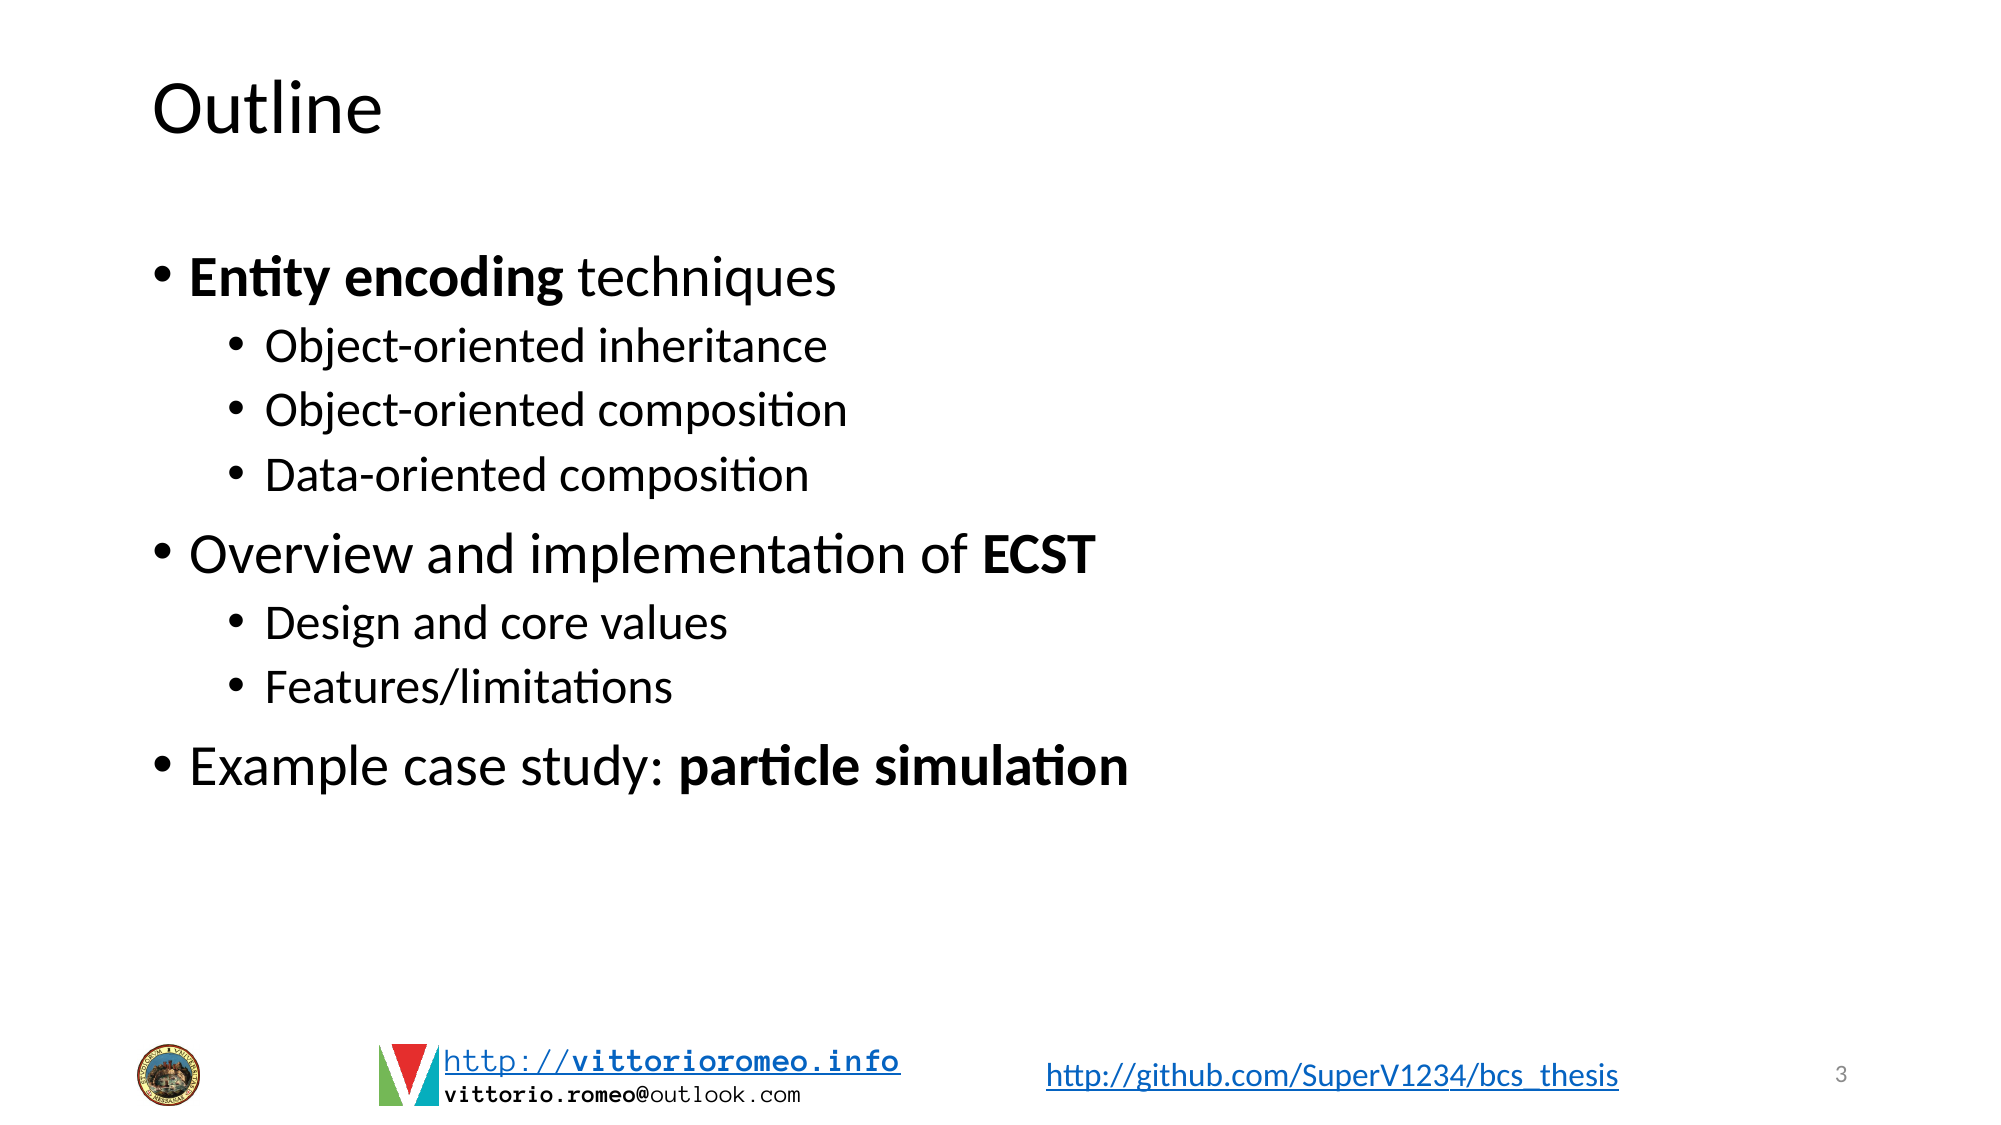

# Outline
Entity encoding techniques
Object-oriented inheritance
Object-oriented composition
Data-oriented composition
Overview and implementation of ECST
Design and core values
Features/limitations
Example case study: particle simulation
3